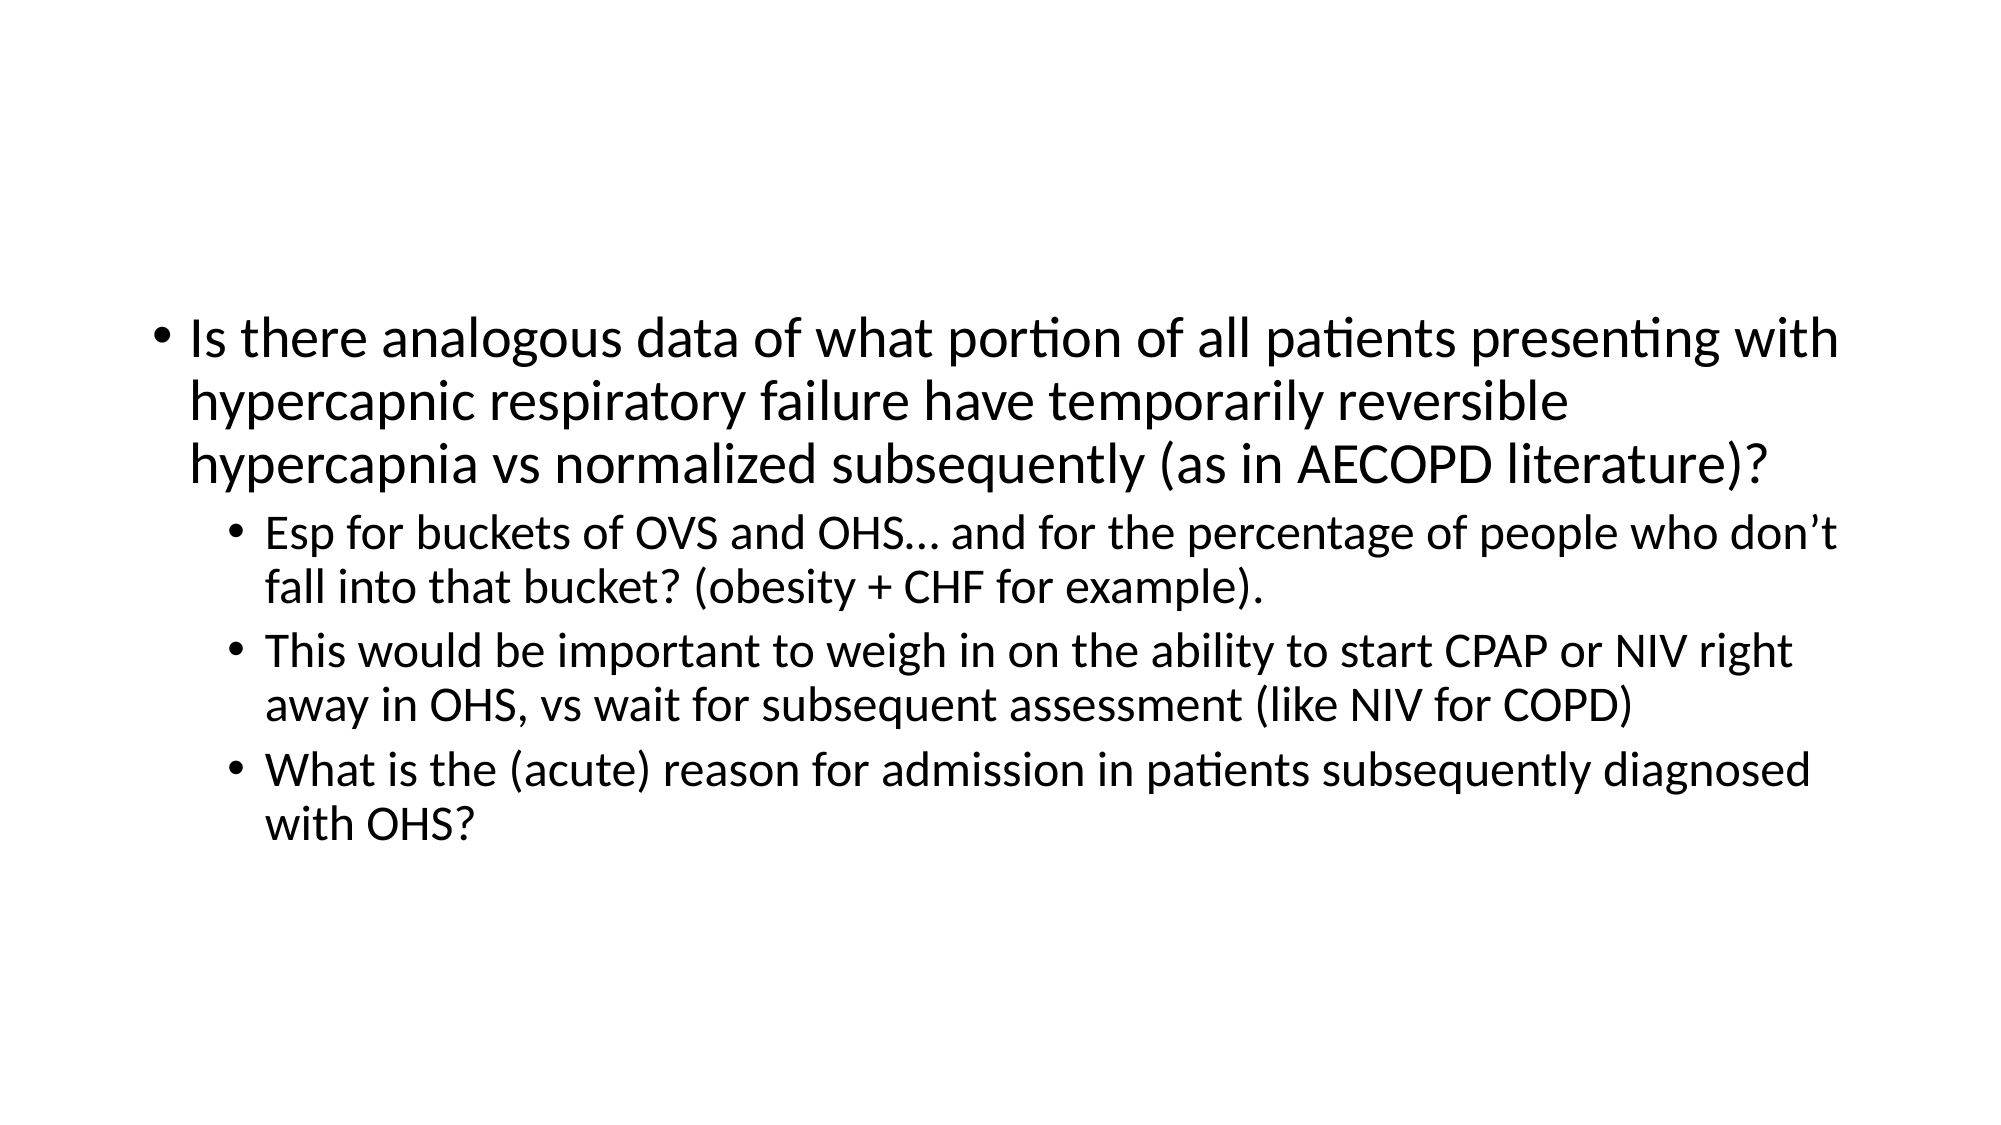

#
Is there analogous data of what portion of all patients presenting with hypercapnic respiratory failure have temporarily reversible hypercapnia vs normalized subsequently (as in AECOPD literature)?
Esp for buckets of OVS and OHS… and for the percentage of people who don’t fall into that bucket? (obesity + CHF for example).
This would be important to weigh in on the ability to start CPAP or NIV right away in OHS, vs wait for subsequent assessment (like NIV for COPD)
What is the (acute) reason for admission in patients subsequently diagnosed with OHS?